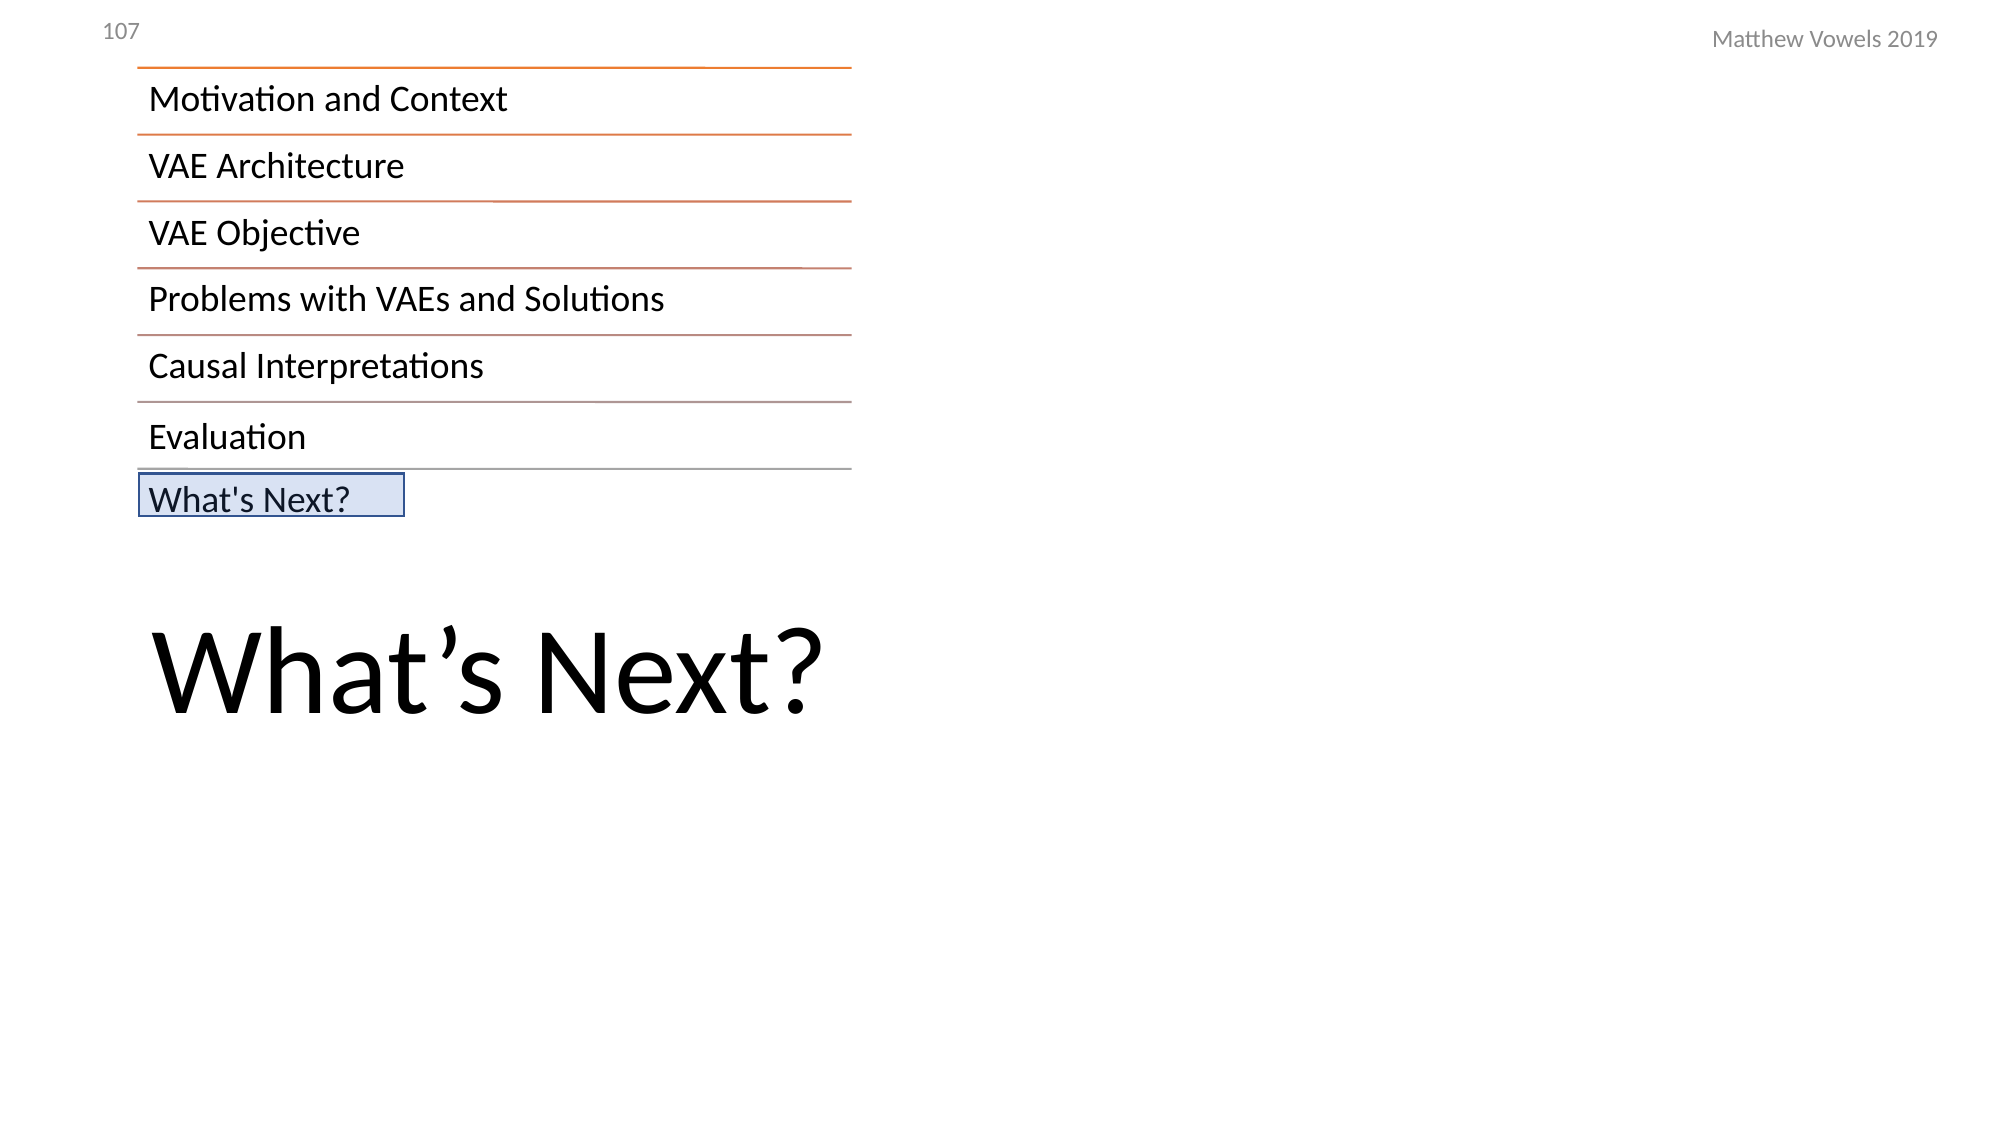

107
Matthew Vowels 2019
Motivation and Context
VAE Architecture
VAE Objective
Problems with VAEs and Solutions
Causal Interpretations
Evaluation
What's Next?
# What’s Next?